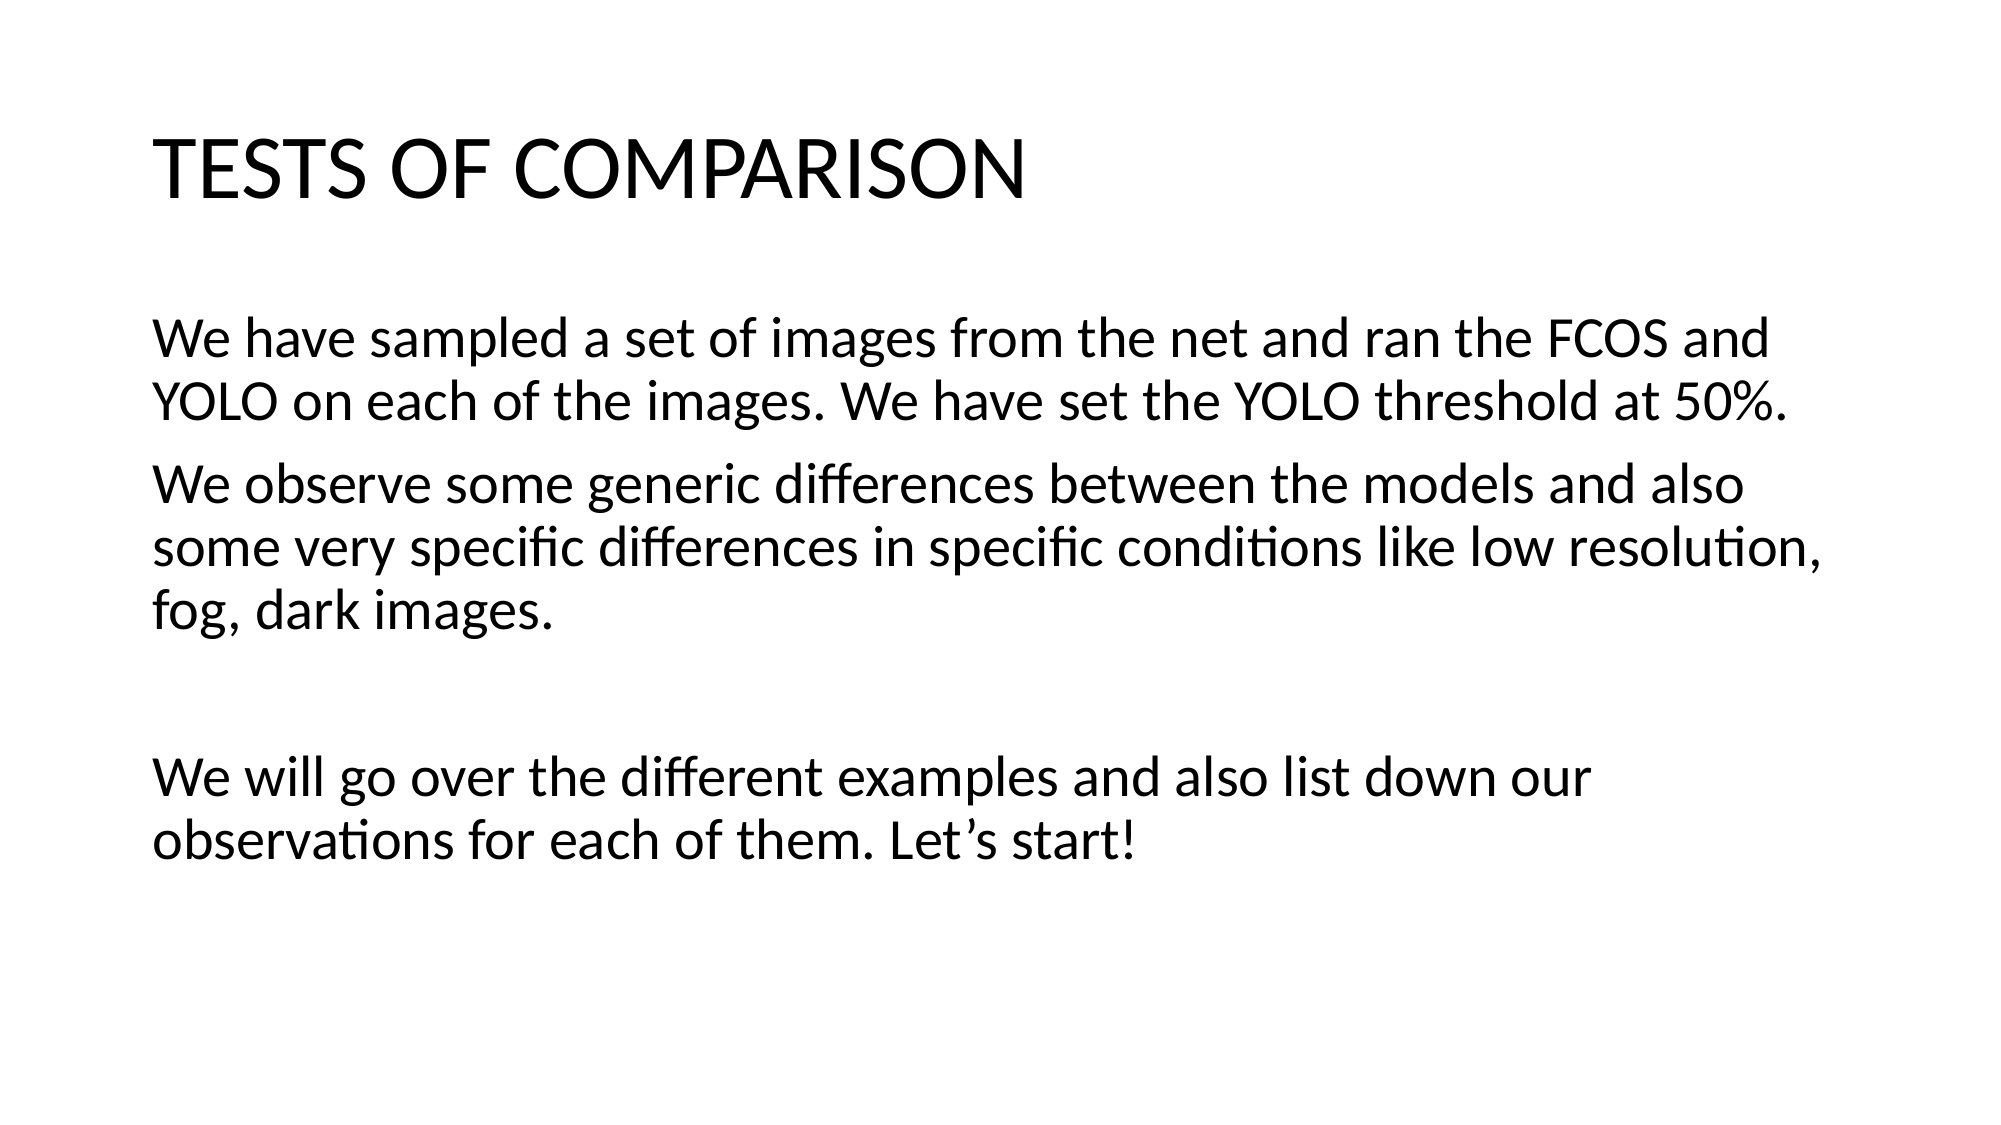

# TESTS OF COMPARISON
We have sampled a set of images from the net and ran the FCOS and YOLO on each of the images. We have set the YOLO threshold at 50%.
We observe some generic differences between the models and also some very specific differences in specific conditions like low resolution, fog, dark images.

We will go over the different examples and also list down our observations for each of them. Let’s start!